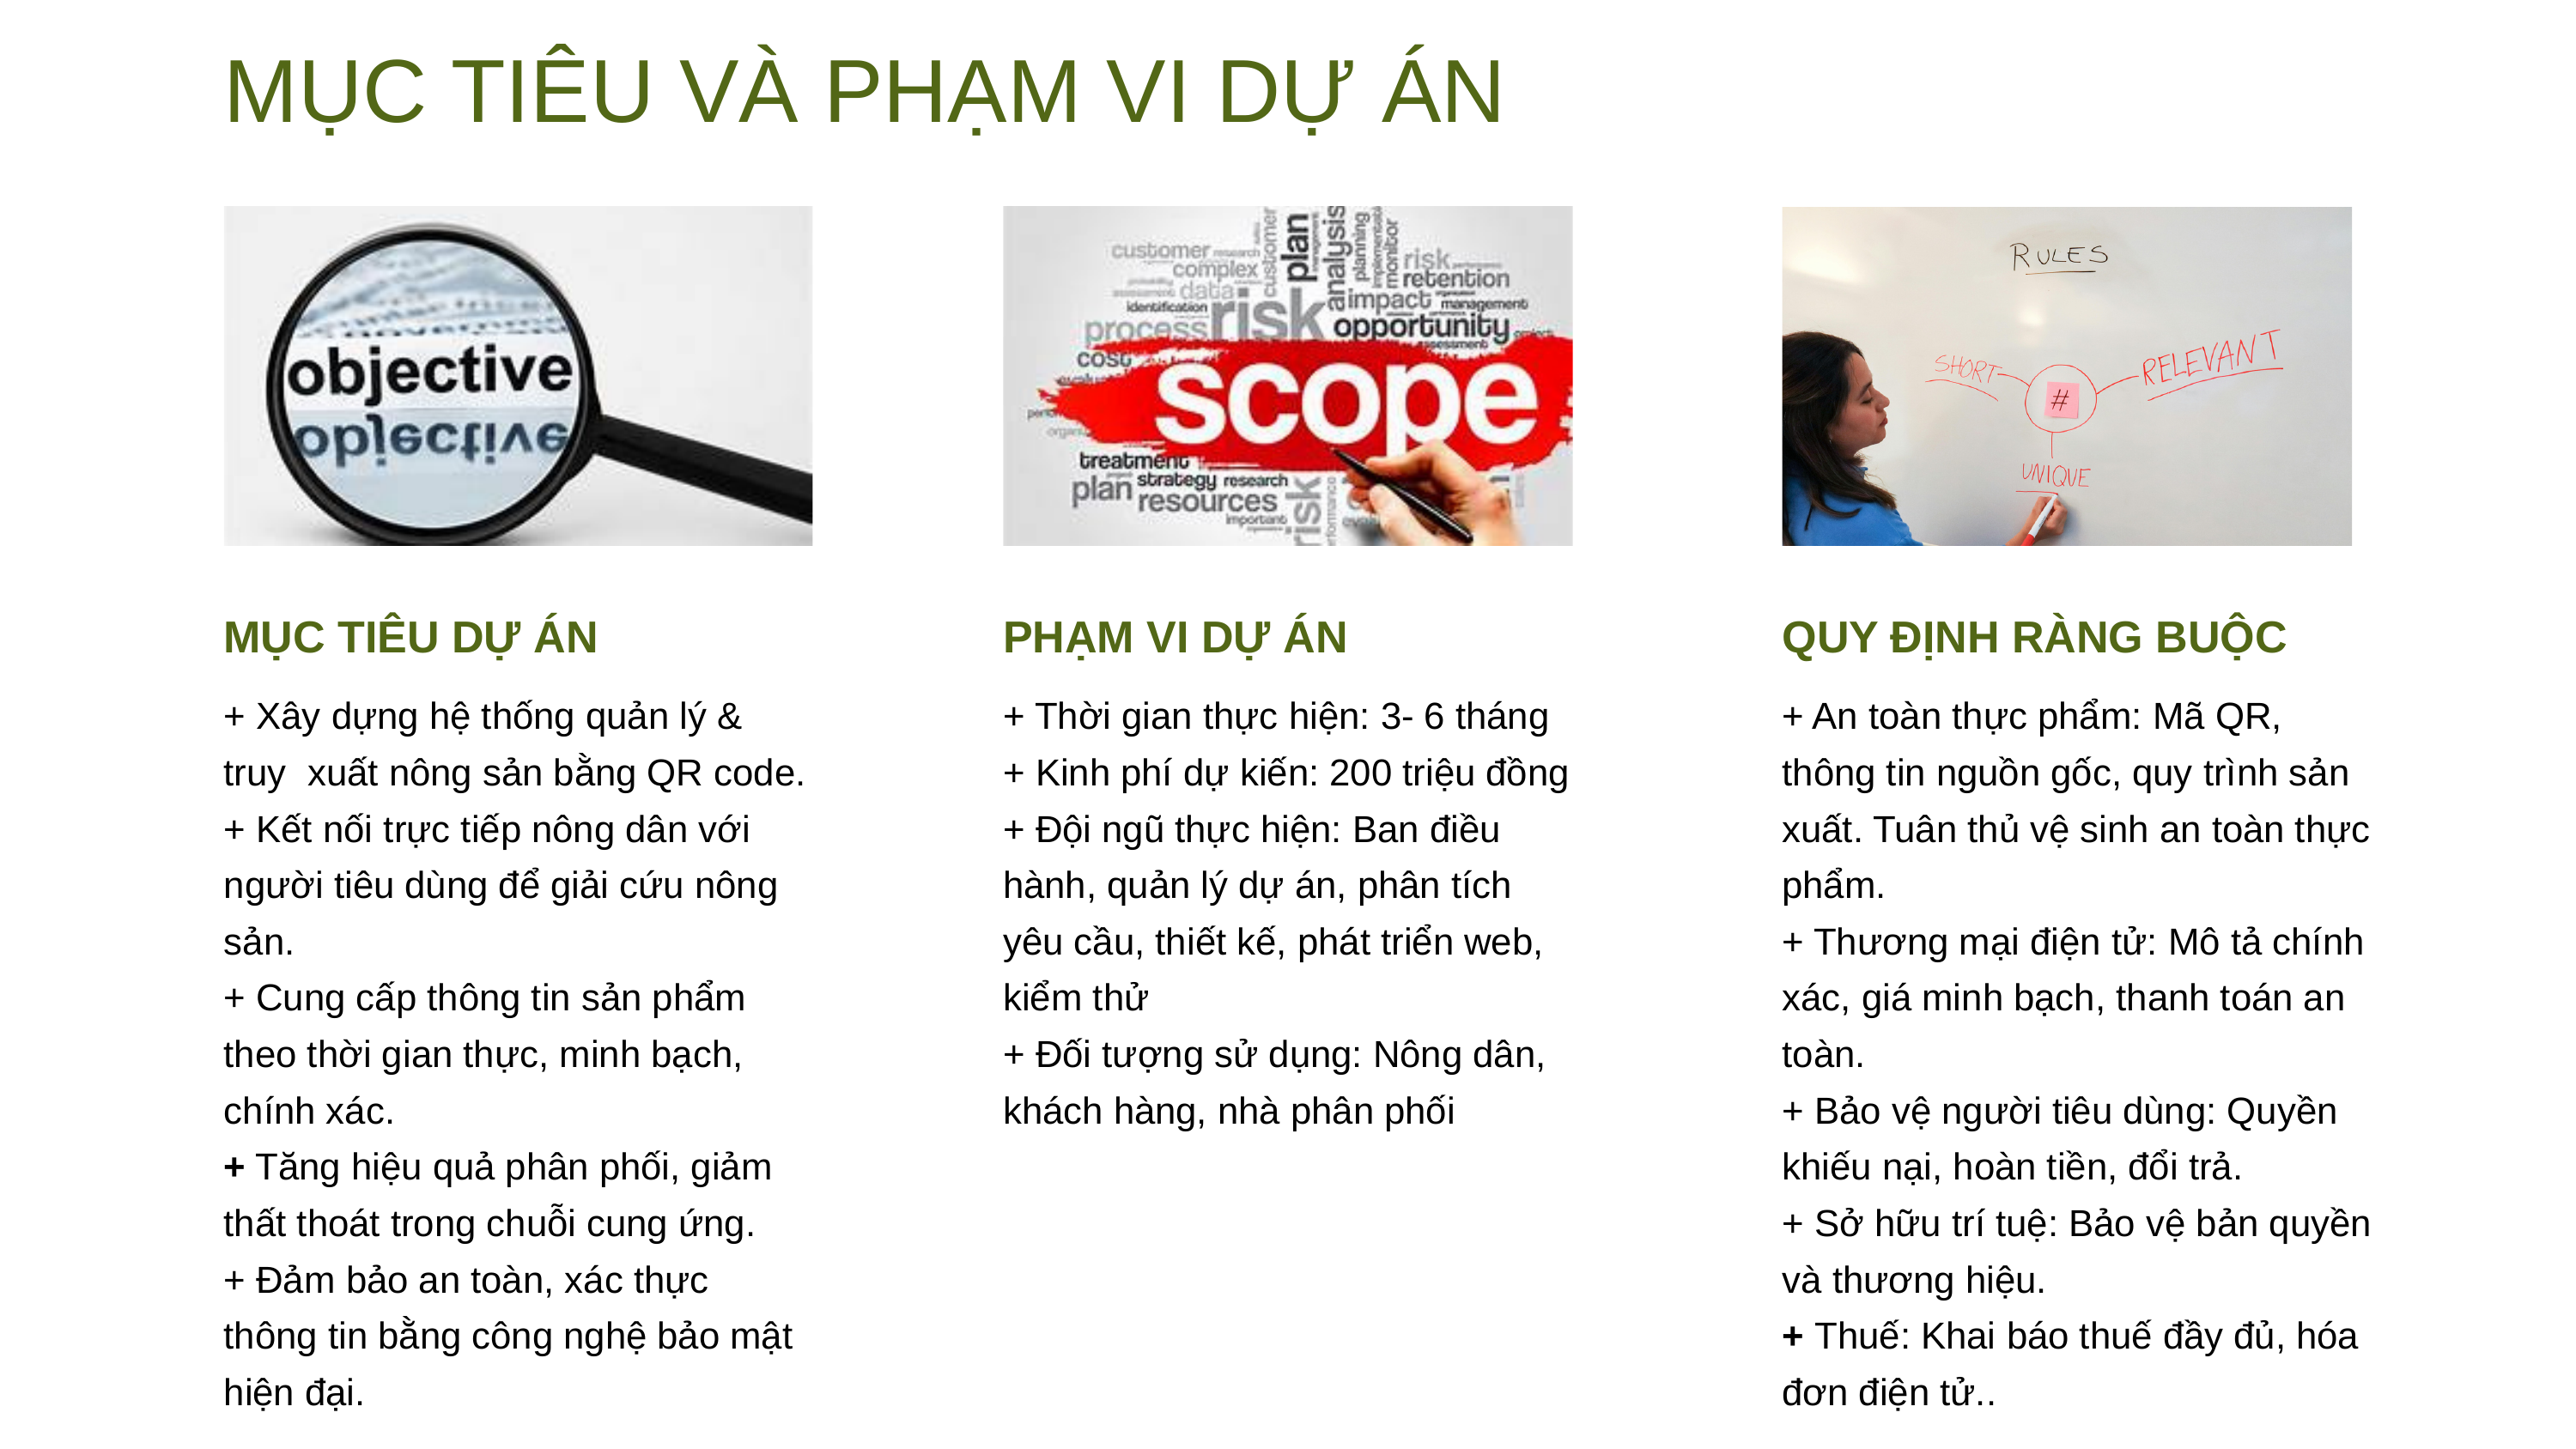

MỤC TIÊU VÀ PHẠM VI DỰ ÁN

MỤC TIÊU DỰ ÁN
PHẠM VI DỰ ÁN
QUY ĐỊNH RÀNG BUỘC
+ Xây dựng hệ thống quản lý & truy  xuất nông sản bằng QR code.
+ Kết nối trực tiếp nông dân với người tiêu dùng để giải cứu nông sản.
+ Cung cấp thông tin sản phẩm theo thời gian thực, minh bạch, chính xác.
+ Tăng hiệu quả phân phối, giảm thất thoát trong chuỗi cung ứng.
+ Đảm bảo an toàn, xác thực thông tin bằng công nghệ bảo mật hiện đại.

+ Thời gian thực hiện: 3- 6 tháng
+ Kinh phí dự kiến: 200 triệu đồng
+ Đội ngũ thực hiện: Ban điều hành, quản lý dự án, phân tích yêu cầu, thiết kế, phát triển web, kiểm thử
+ Đối tượng sử dụng: Nông dân, khách hàng, nhà phân phối
+ An toàn thực phẩm: Mã QR, thông tin nguồn gốc, quy trình sản xuất. Tuân thủ vệ sinh an toàn thực phẩm.
+ Thương mại điện tử: Mô tả chính xác, giá minh bạch, thanh toán an toàn.
+ Bảo vệ người tiêu dùng: Quyền khiếu nại, hoàn tiền, đổi trả.
+ Sở hữu trí tuệ: Bảo vệ bản quyền và thương hiệu.
+ Thuế: Khai báo thuế đầy đủ, hóa đơn điện tử..